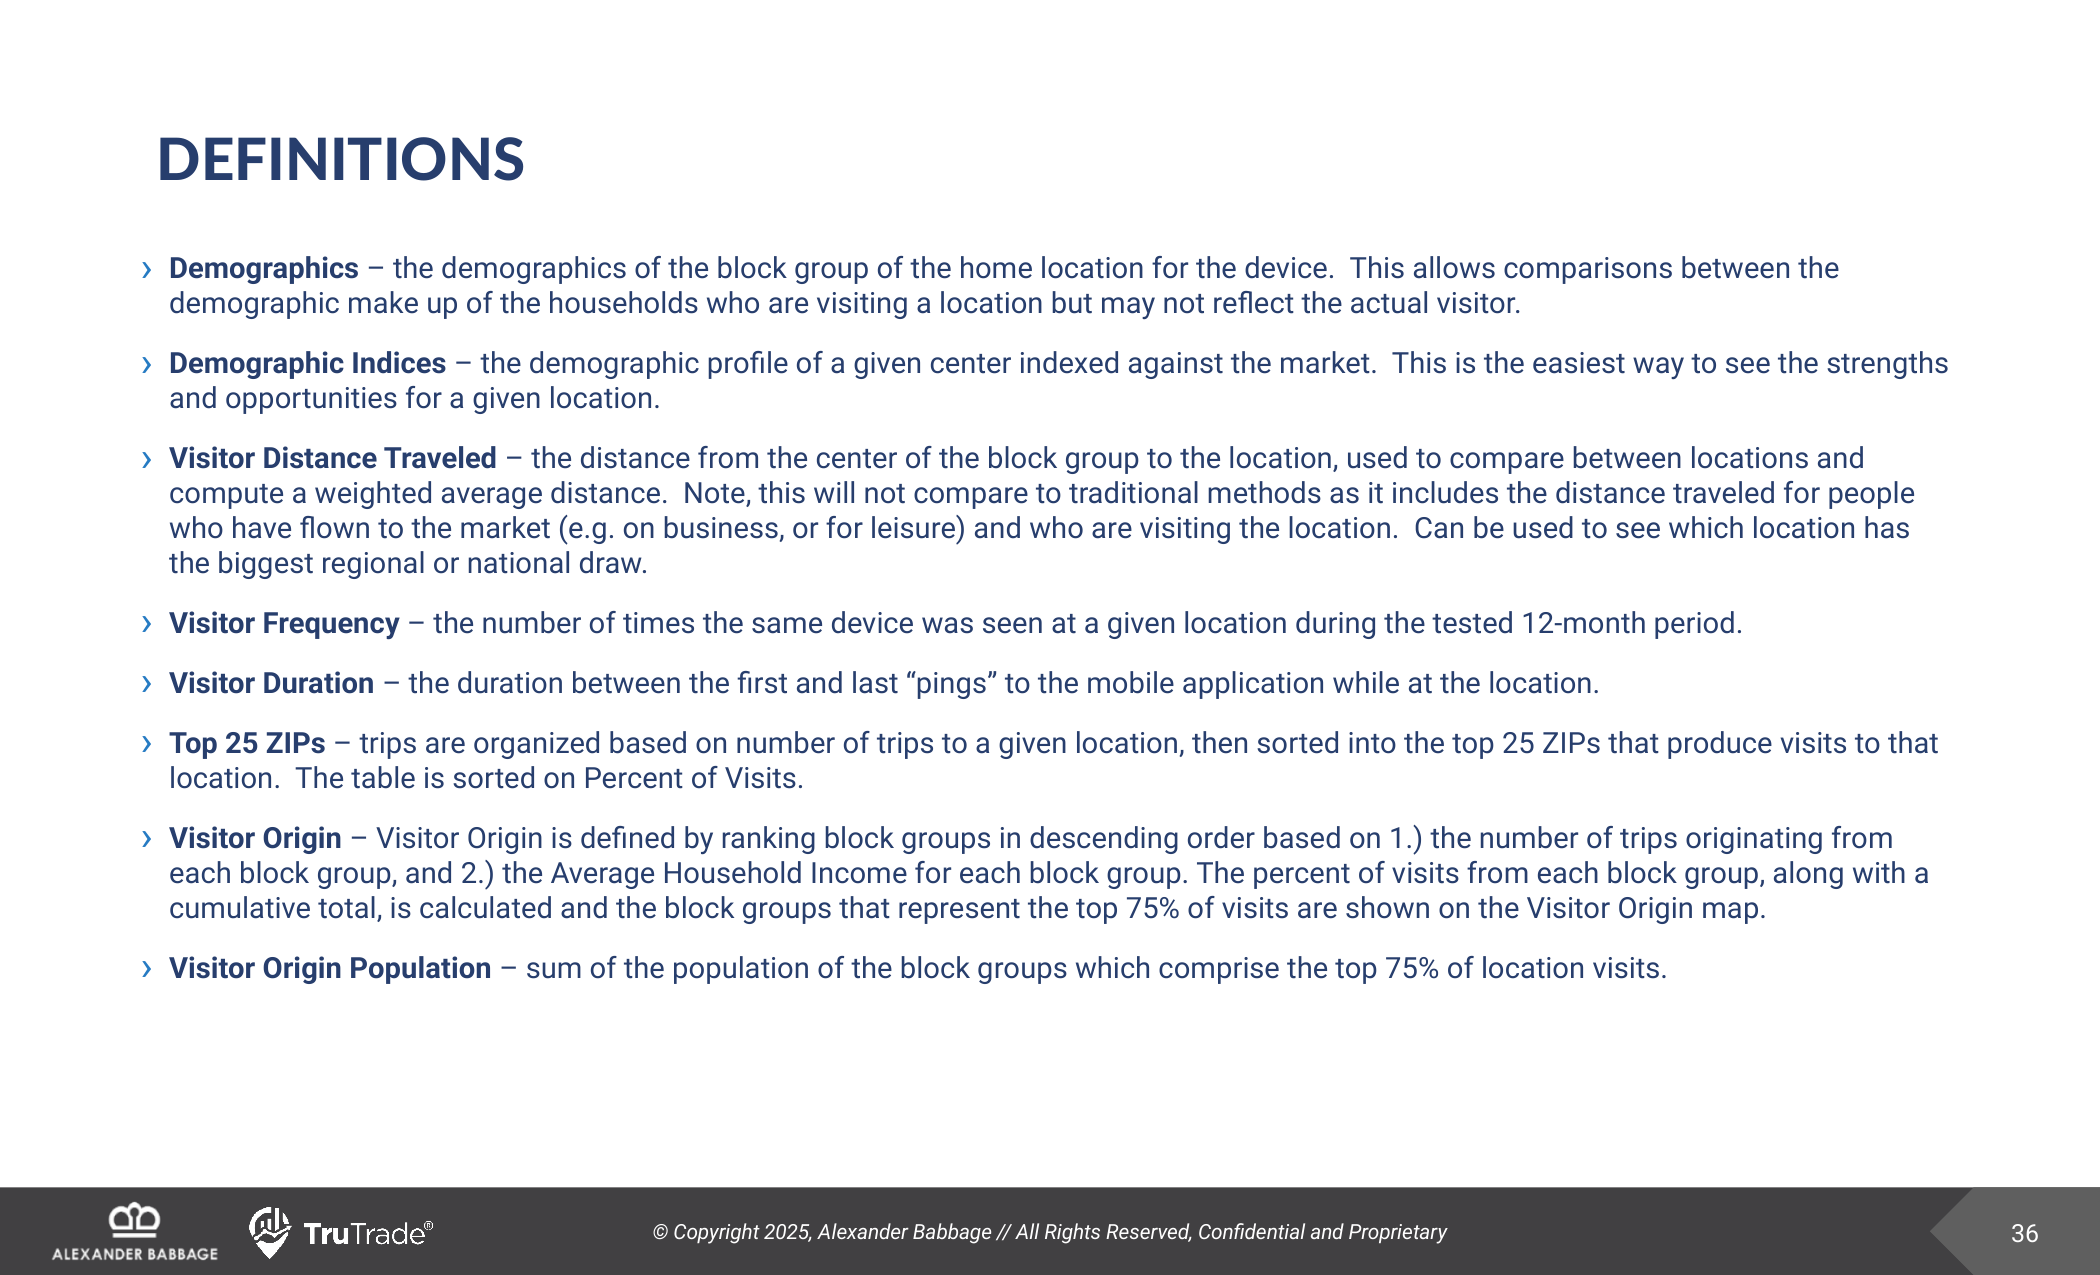

# DEFINITIONS
Demographics – the demographics of the block group of the home location for the device.  This allows comparisons between the demographic make up of the households who are visiting a location but may not reflect the actual visitor.
Demographic Indices – the demographic profile of a given center indexed against the market.  This is the easiest way to see the strengths and opportunities for a given location.
Visitor Distance Traveled – the distance from the center of the block group to the location, used to compare between locations and compute a weighted average distance.  Note, this will not compare to traditional methods as it includes the distance traveled for people who have flown to the market (e.g. on business, or for leisure) and who are visiting the location.  Can be used to see which location has the biggest regional or national draw.
Visitor Frequency – the number of times the same device was seen at a given location during the tested 12-month period.
Visitor Duration – the duration between the first and last “pings” to the mobile application while at the location.
Top 25 ZIPs – trips are organized based on number of trips to a given location, then sorted into the top 25 ZIPs that produce visits to that location.  The table is sorted on Percent of Visits.
Visitor Origin – Visitor Origin is defined by ranking block groups in descending order based on 1.) the number of trips originating from each block group, and 2.) the Average Household Income for each block group. The percent of visits from each block group, along with a cumulative total, is calculated and the block groups that represent the top 75% of visits are shown on the Visitor Origin map.
Visitor Origin Population – sum of the population of the block groups which comprise the top 75% of location visits.

36